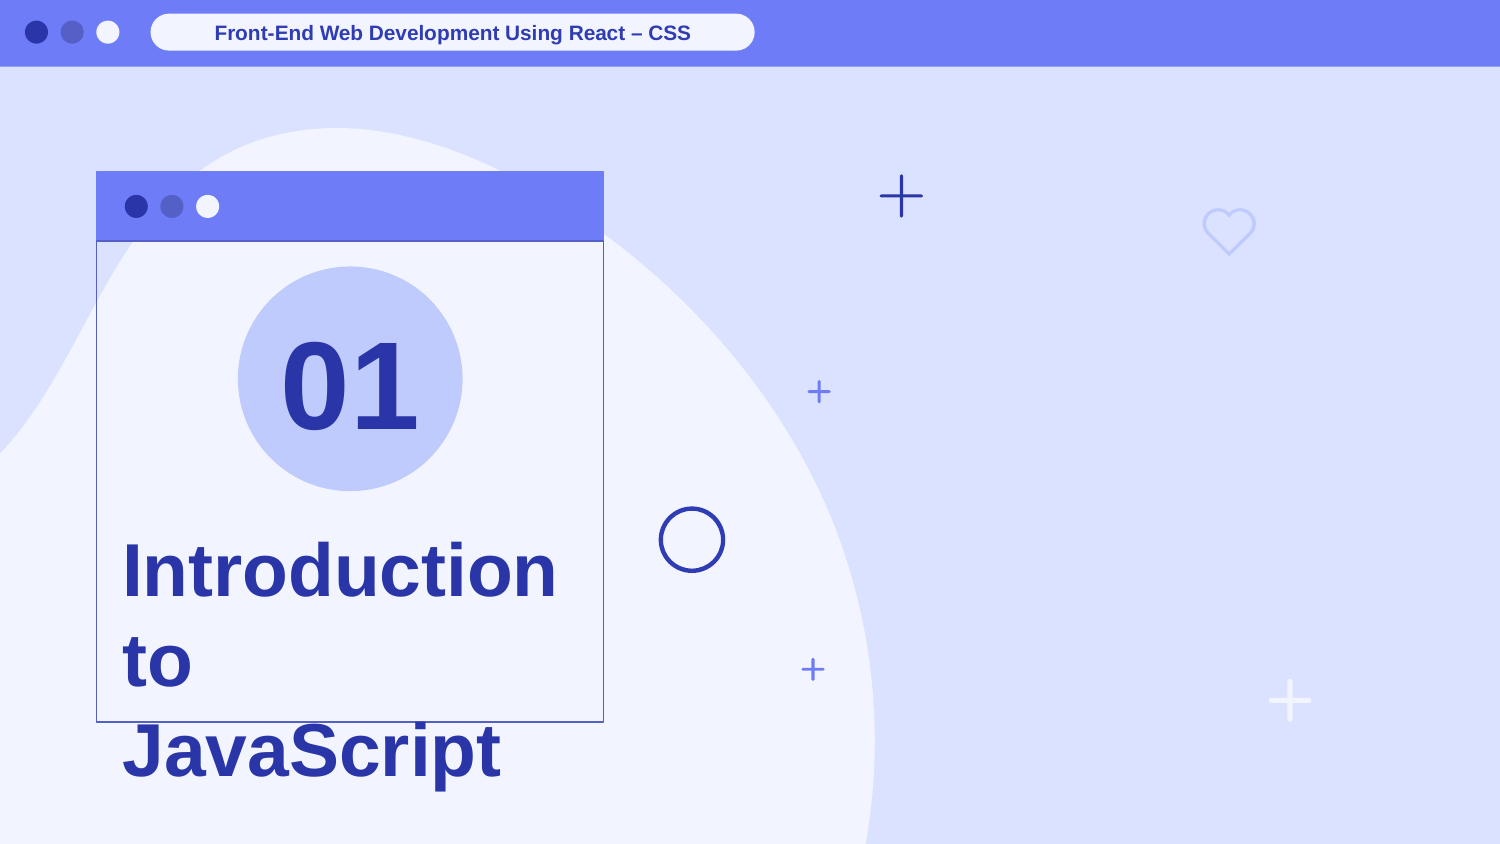

Front-End Web Development Using React – CSS

01
# Introduction to JavaScript